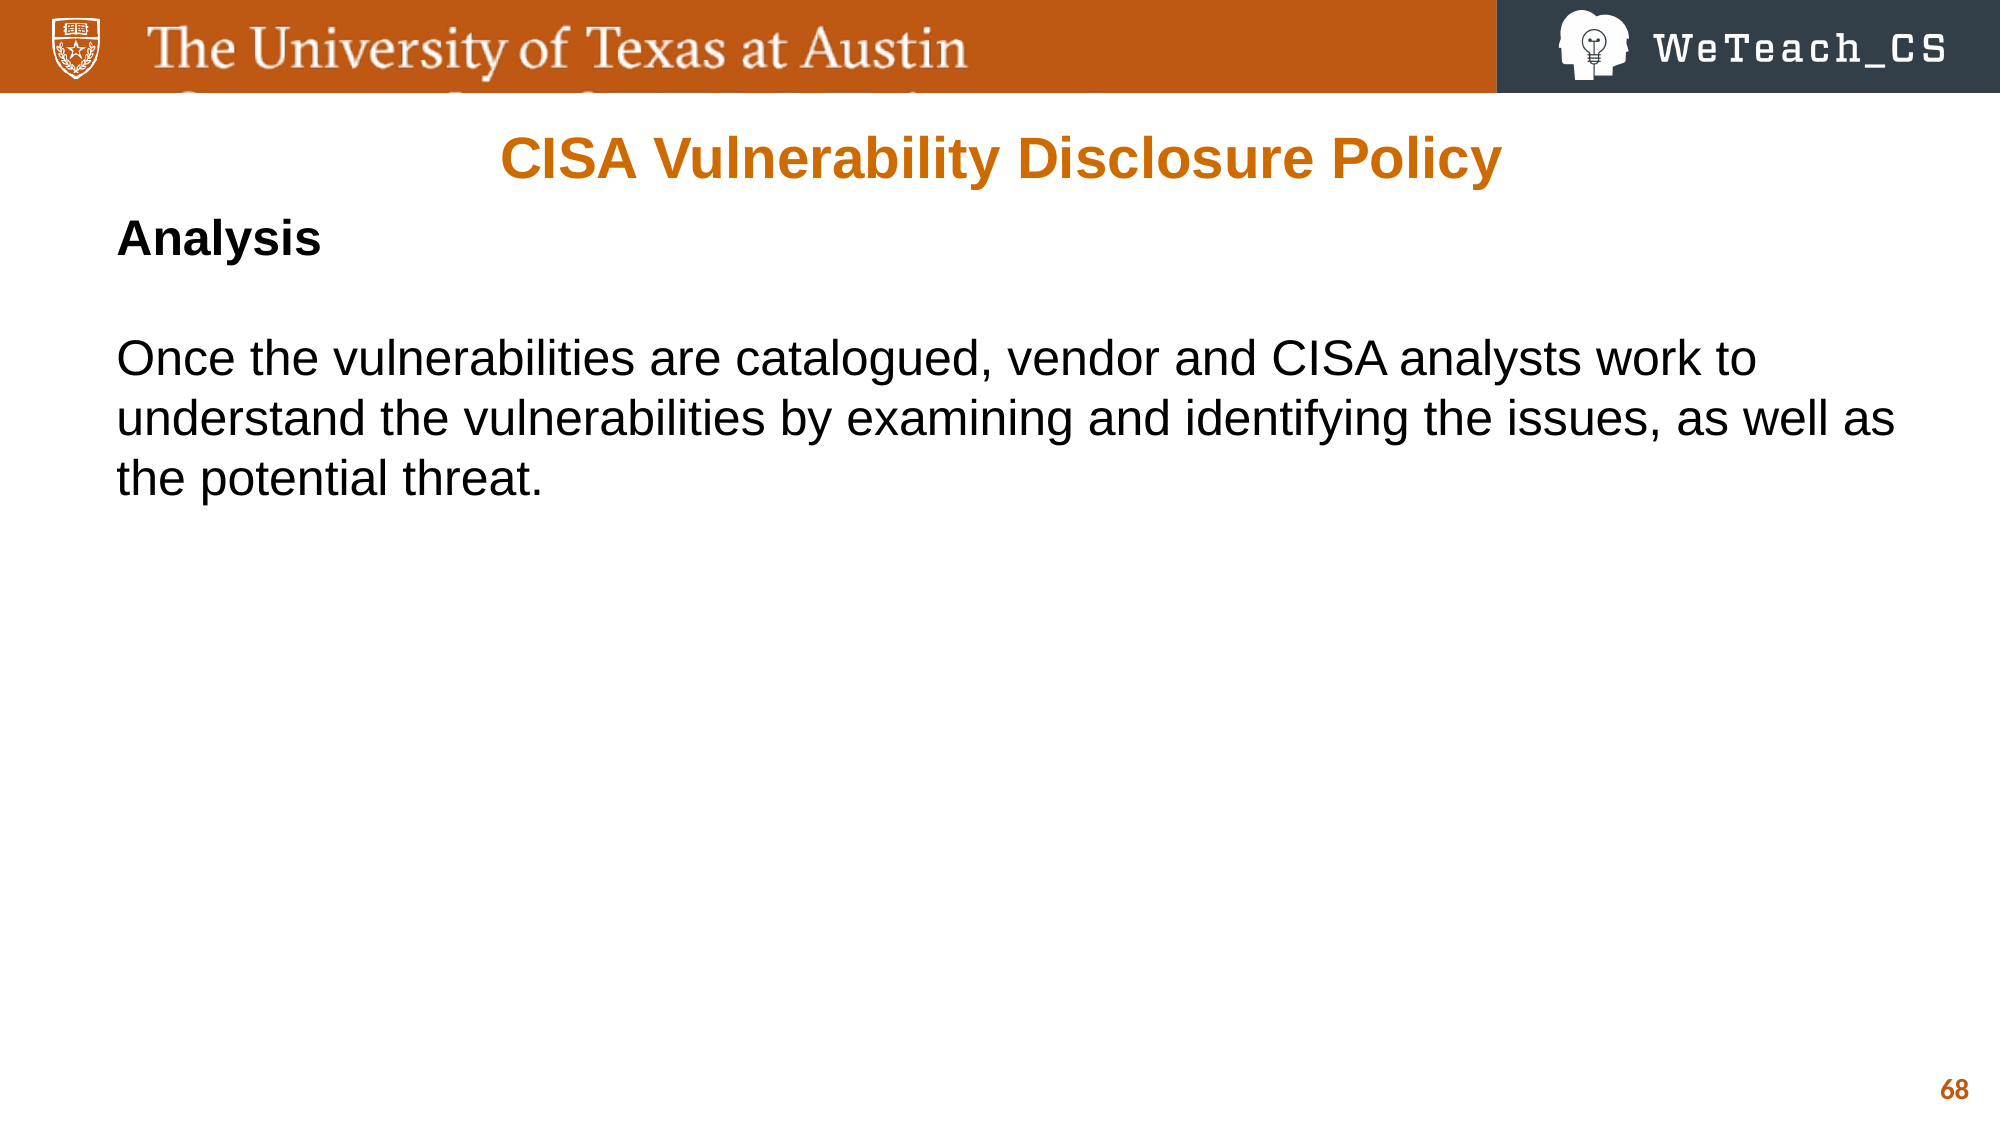

CISA Vulnerability Disclosure Policy
Analysis

Once the vulnerabilities are catalogued, vendor and CISA analysts work to understand the vulnerabilities by examining and identifying the issues, as well as the potential threat.